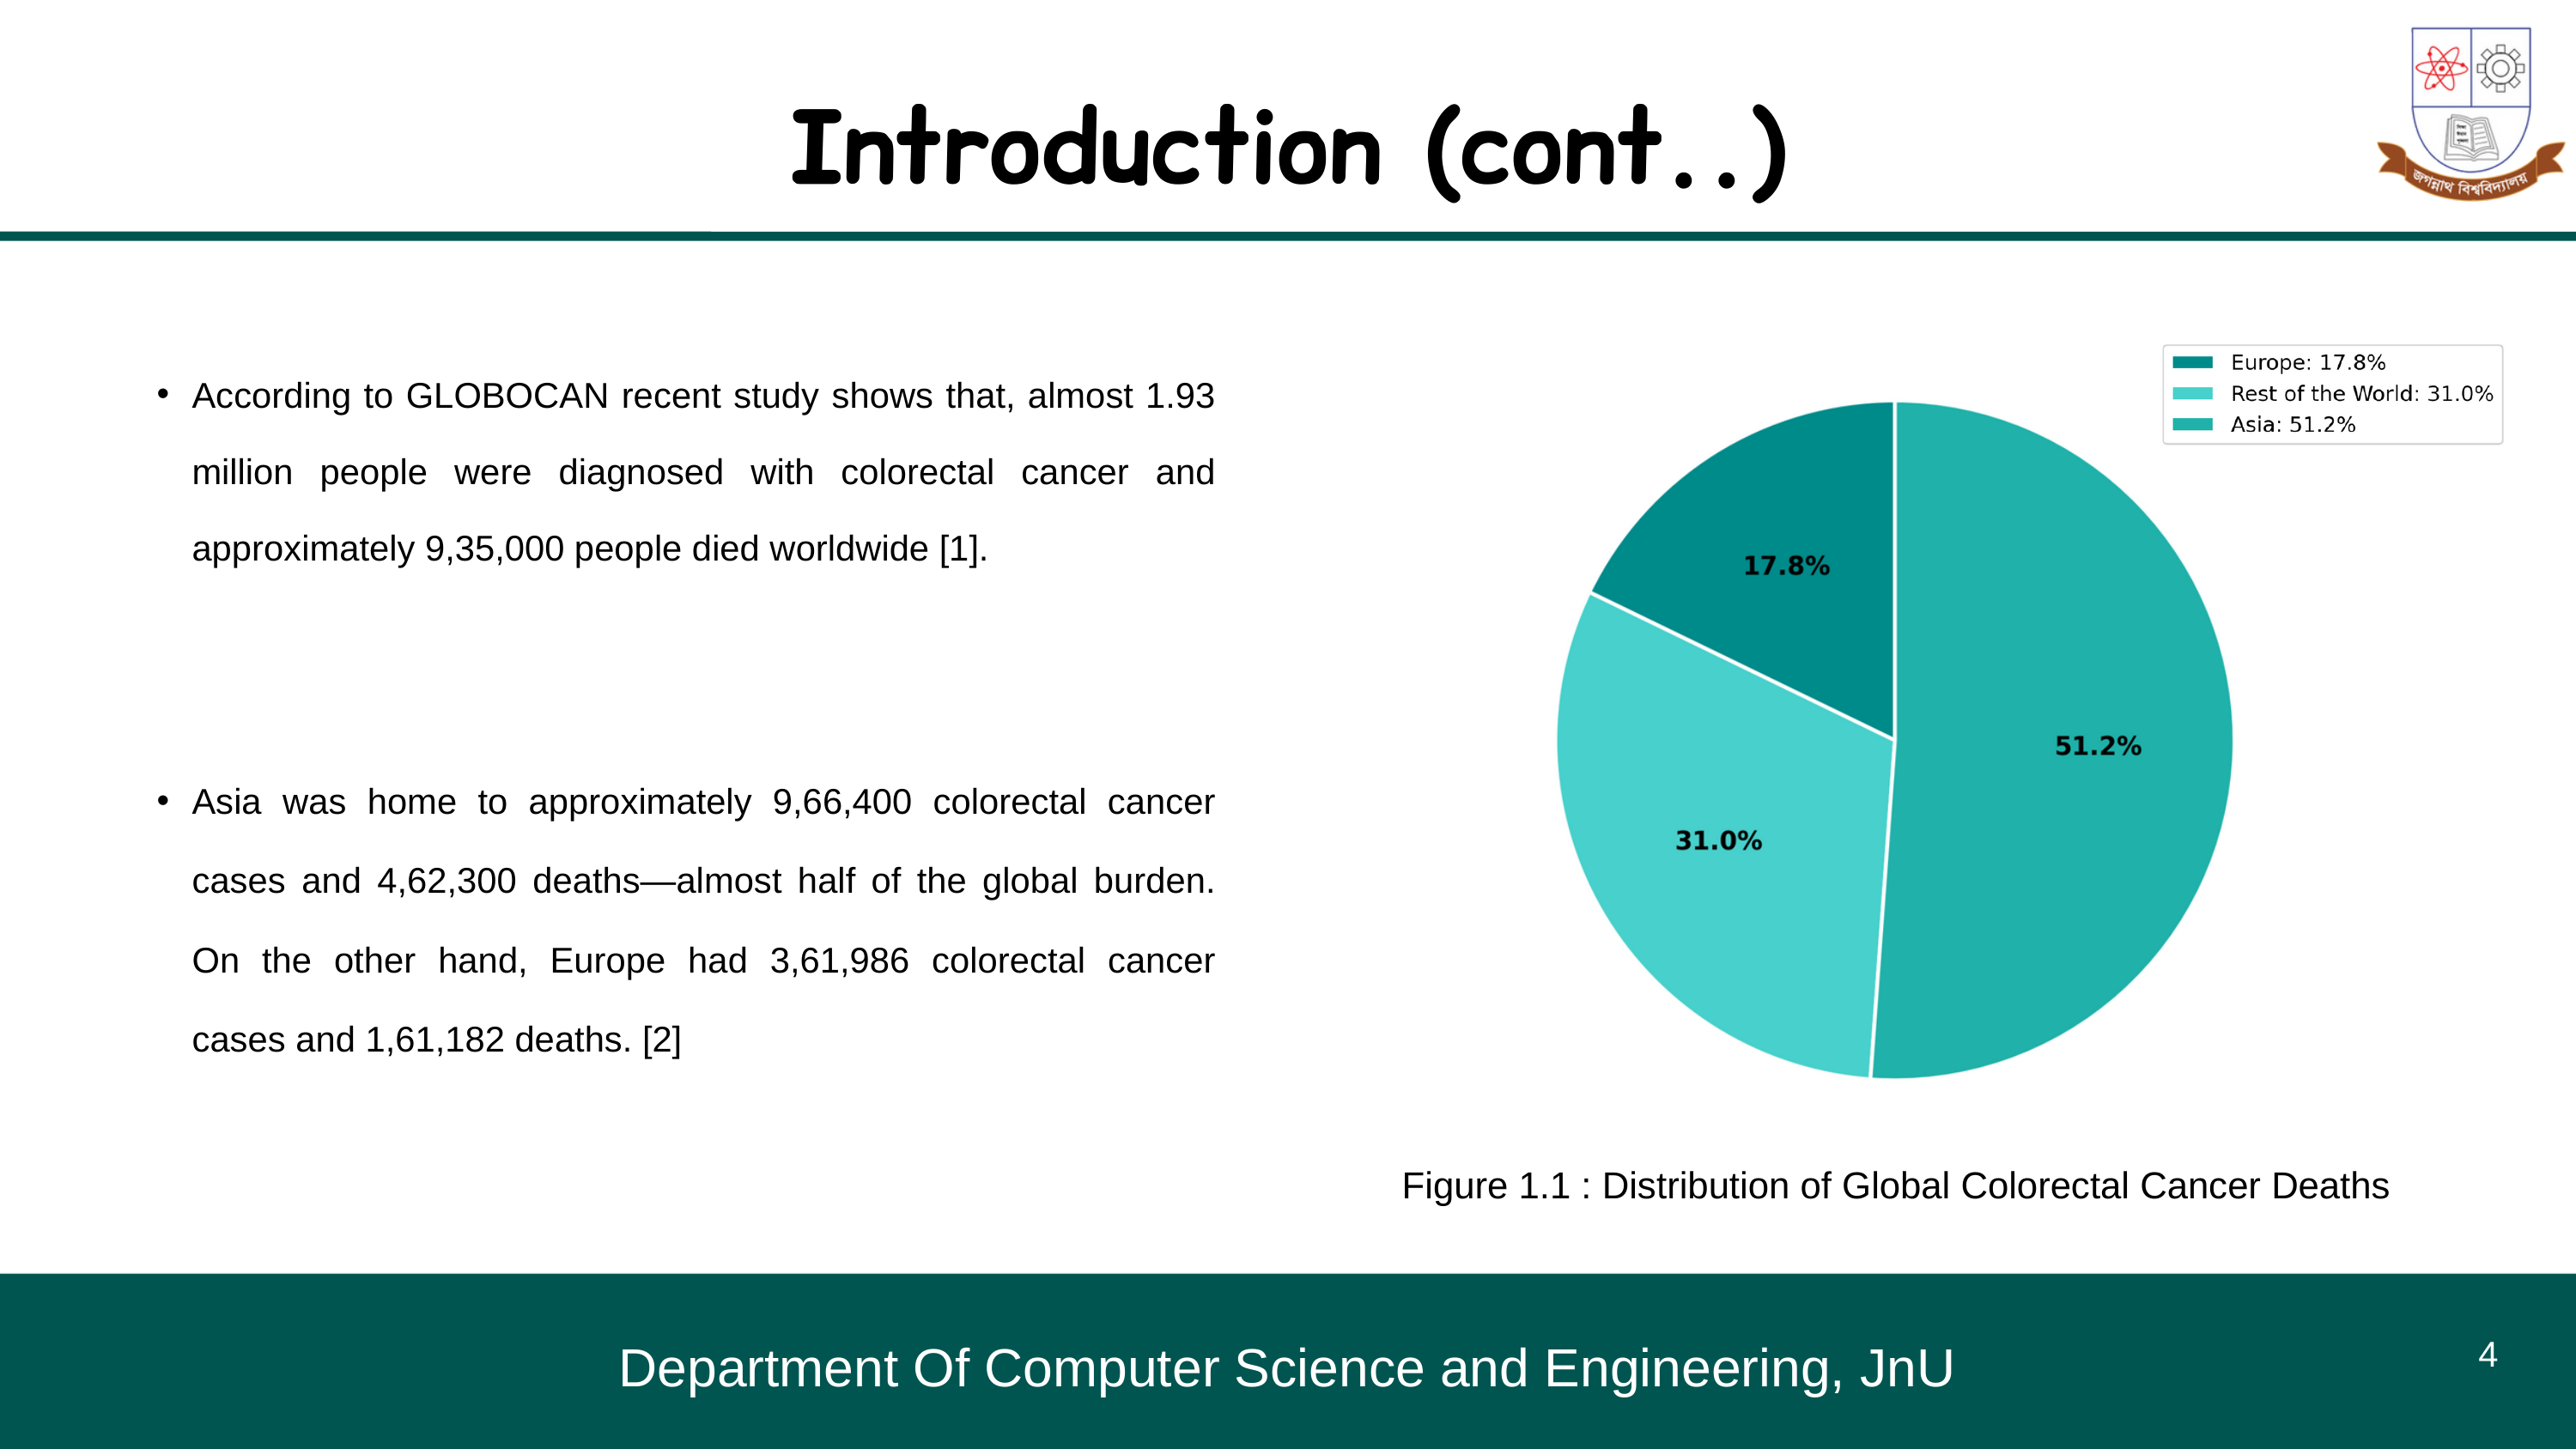

Introduction (cont..)

According to GLOBOCAN recent study shows that, almost 1.93 million people were diagnosed with colorectal cancer and approximately 9,35,000 people died worldwide [1].

Asia was home to approximately 9,66,400 colorectal cancer cases and 4,62,300 deaths—almost half of the global burden. On the other hand, Europe had 3,61,986 colorectal cancer cases and 1,61,182 deaths. [2]
Figure 1.1 : Distribution of Global Colorectal Cancer Deaths

4
Department Of Computer Science and Engineering, JnU